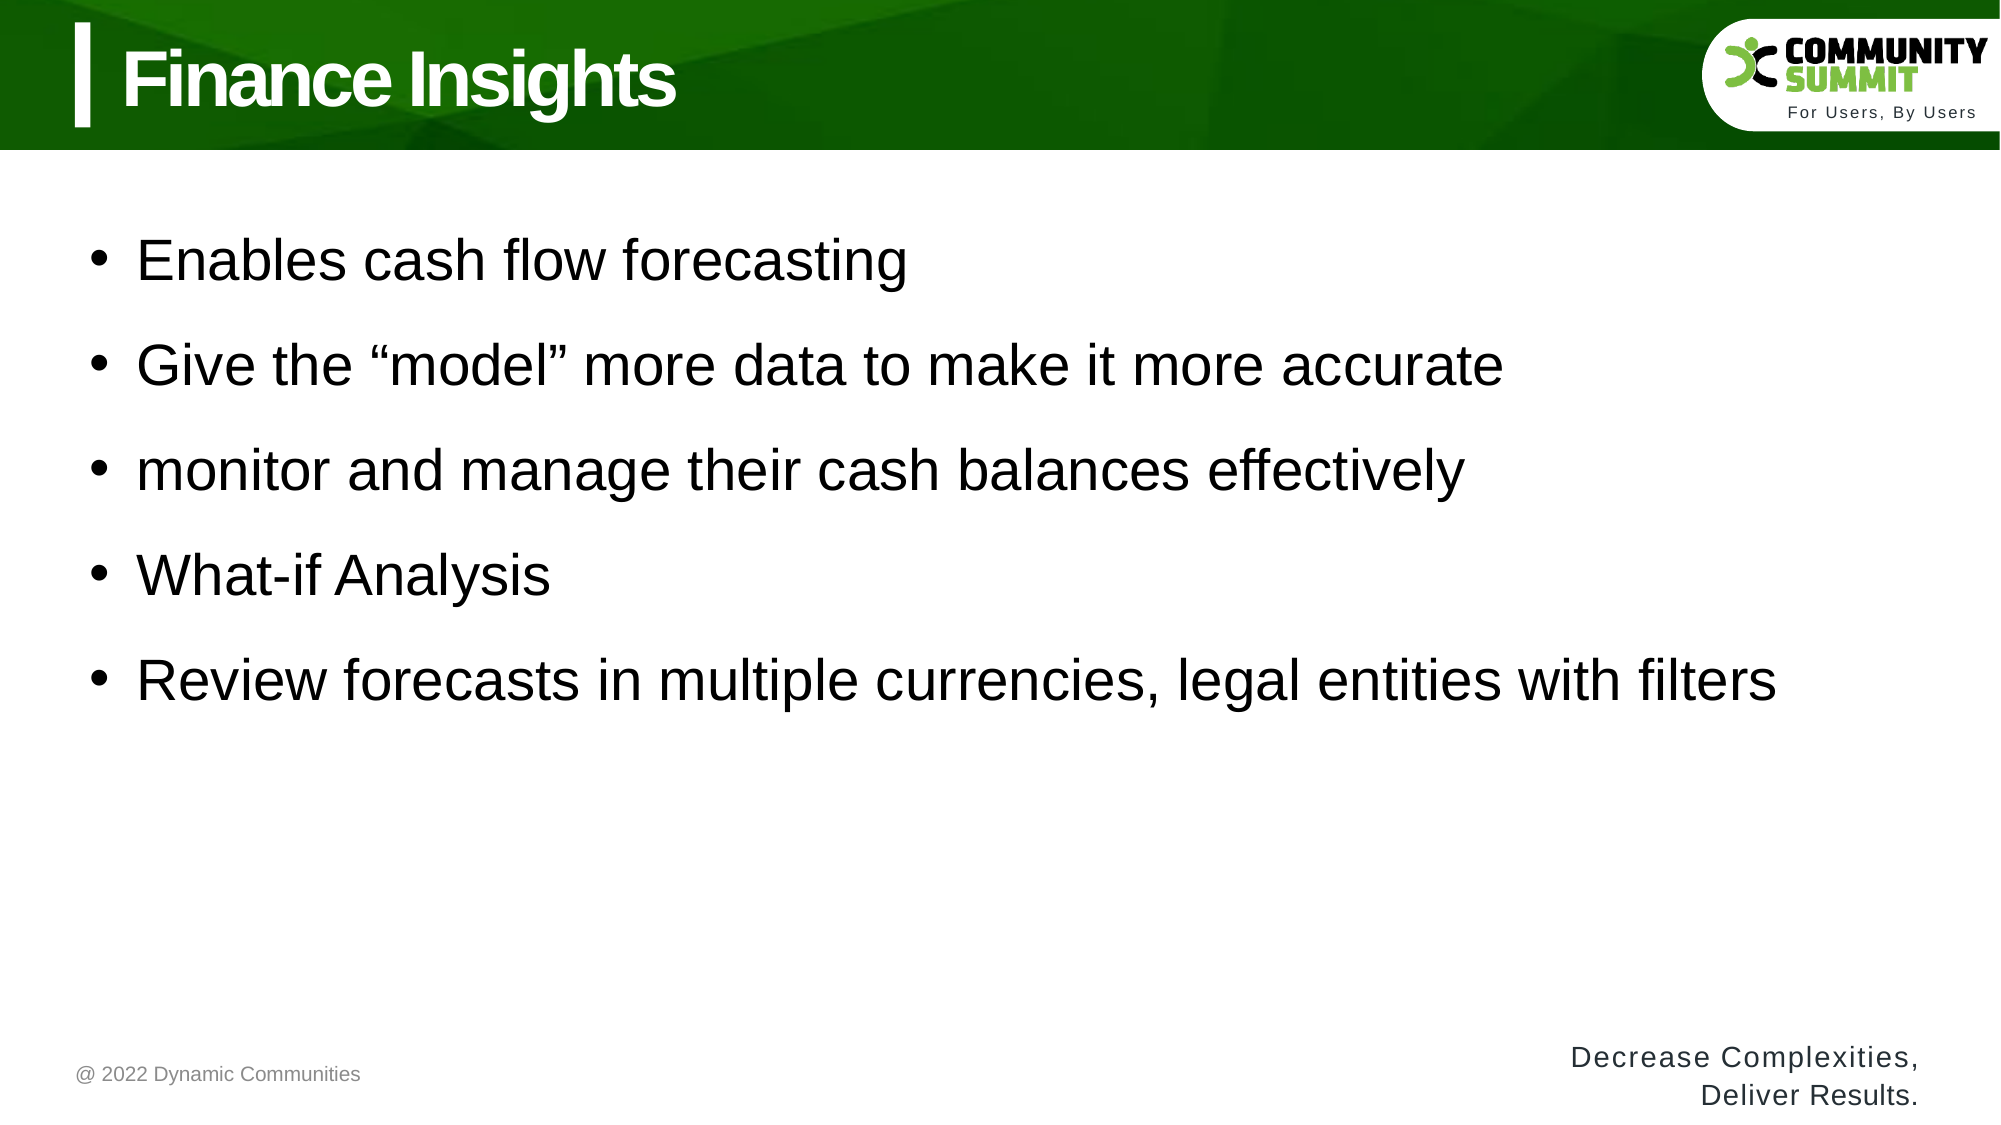

Finance Insights

Enables cash flow forecasting
Give the “model” more data to make it more accurate
monitor and manage their cash balances effectively
What-if Analysis
Review forecasts in multiple currencies, legal entities with filters